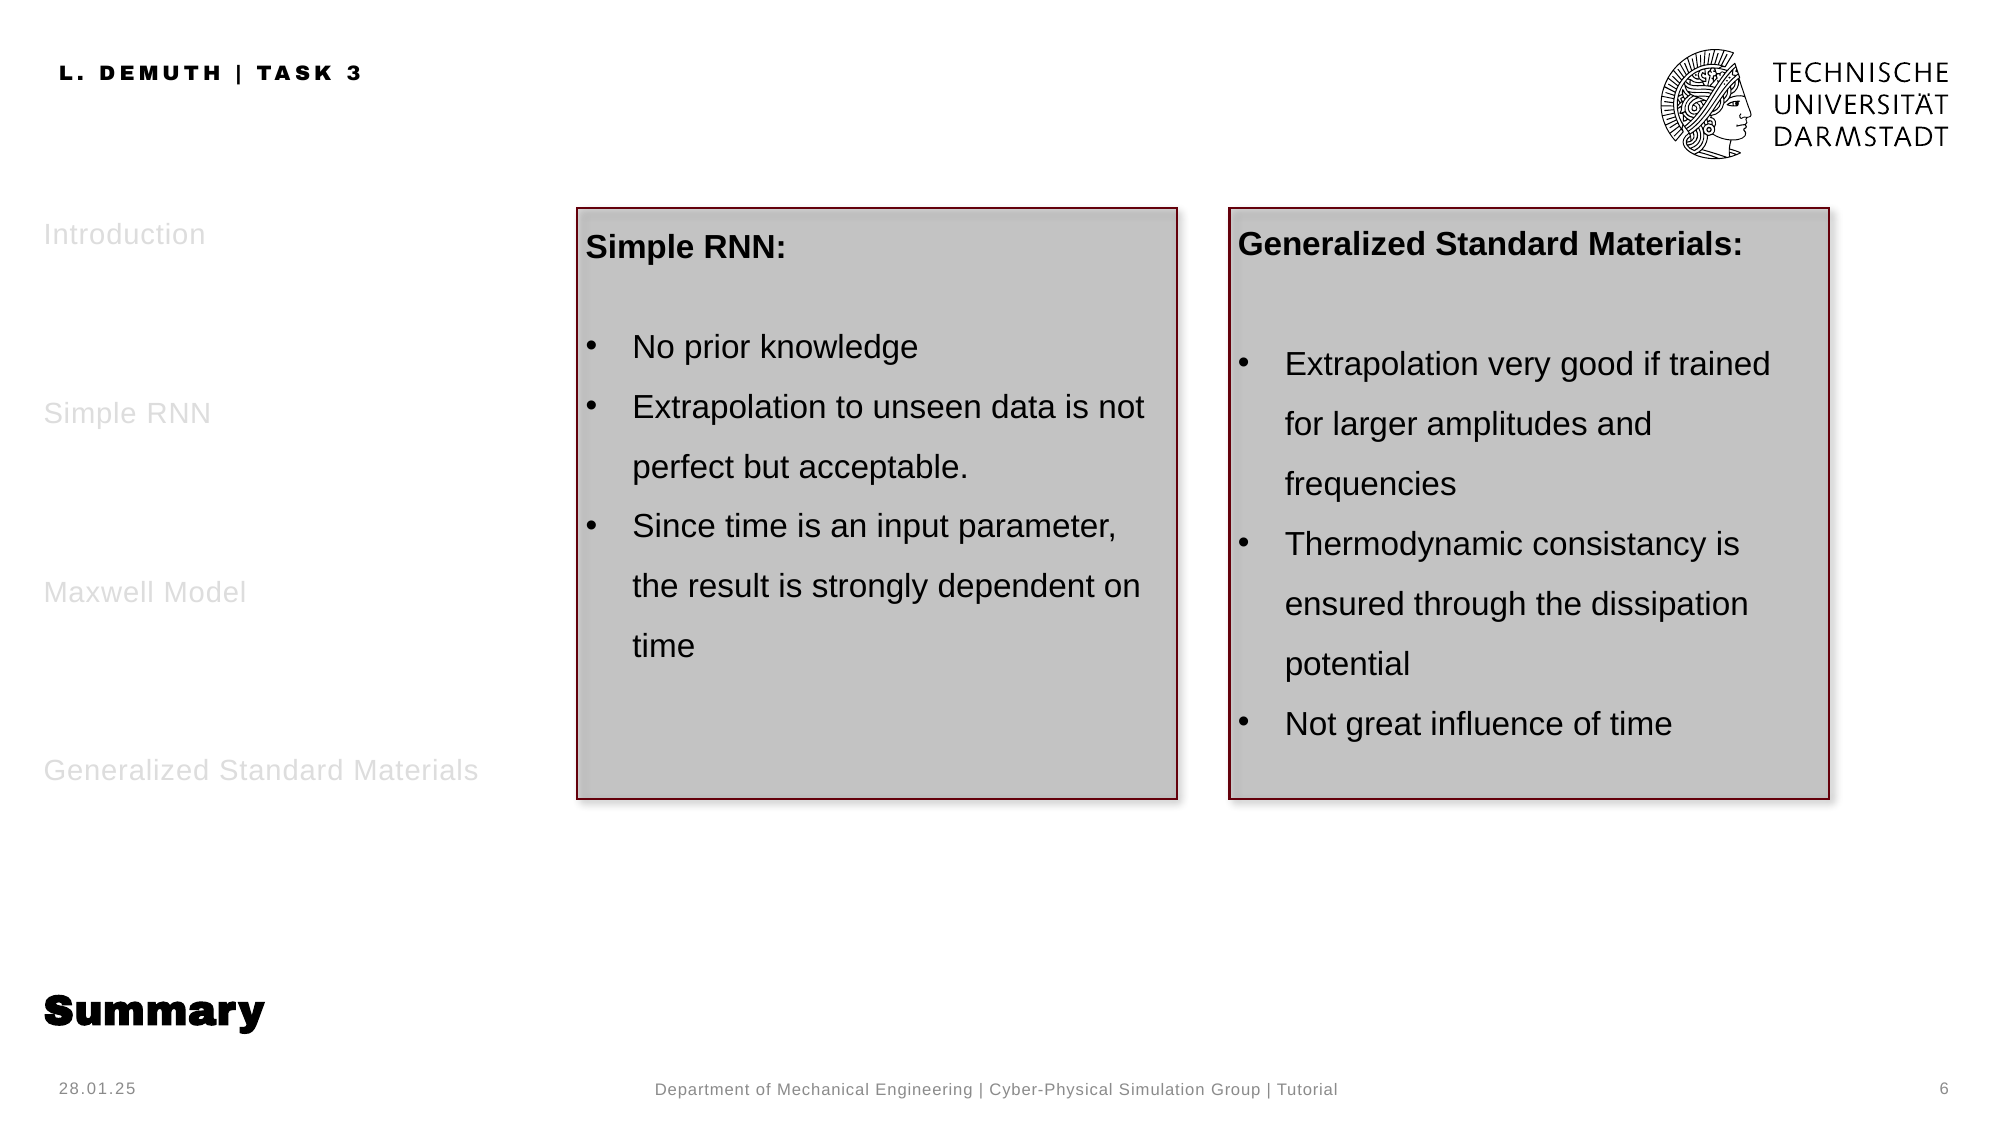

L. Demuth | Task 3
Introduction
Simple RNN
Maxwell Model
Generalized Standard Materials
Summary

Simple RNN:

No prior knowledge
Extrapolation to unseen data is not perfect but acceptable.
Since time is an input parameter, the result is strongly dependent on time

Generalized Standard Materials:

Extrapolation very good if trained for larger amplitudes and frequencies
Thermodynamic consistancy is ensured through the dissipation potential
Not great influence of time
28.01.25
6